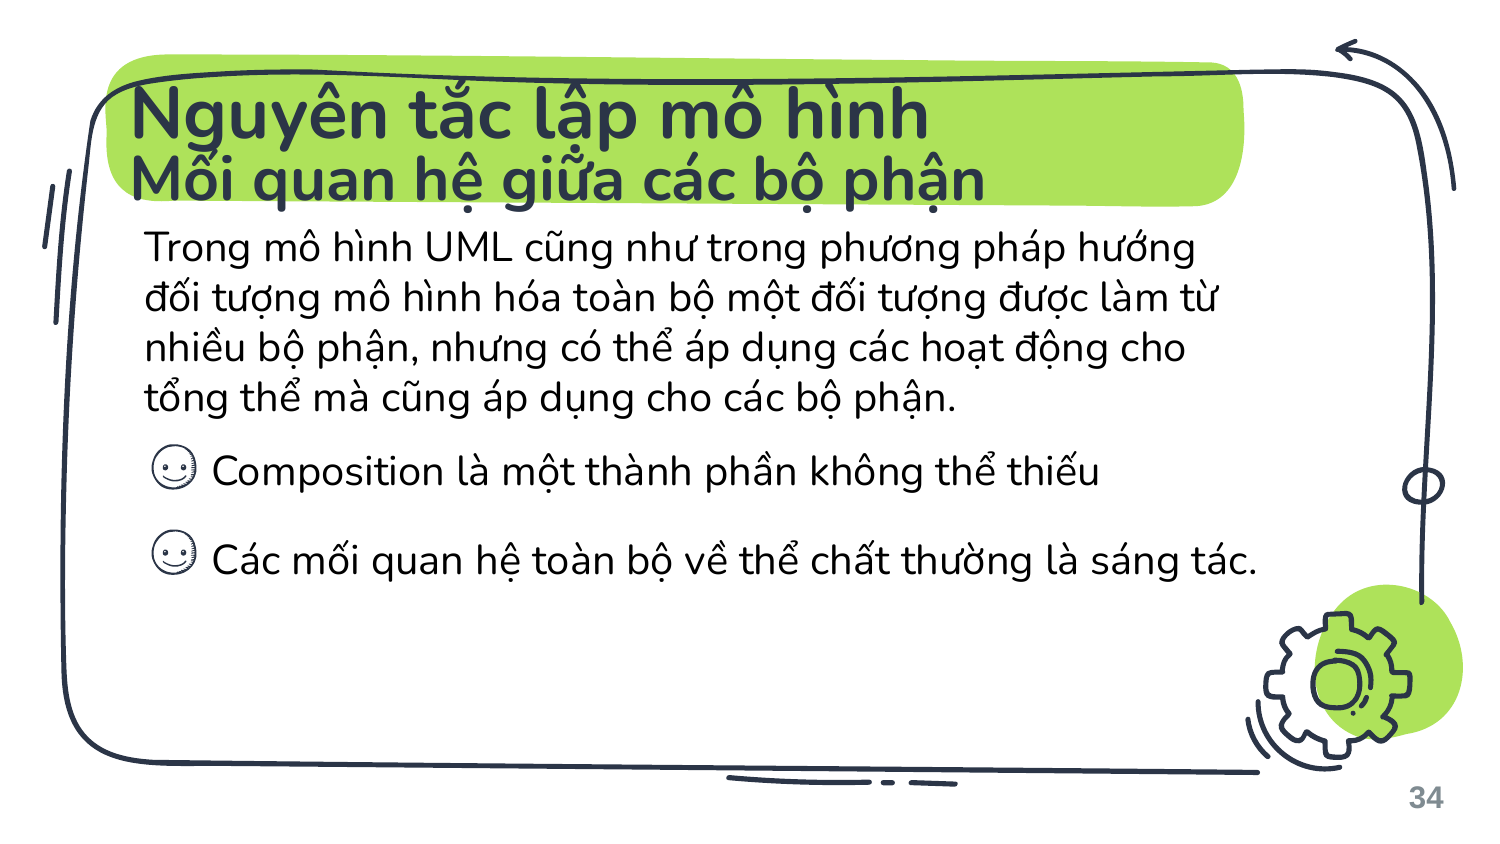

Nguyên tắc lập mô hình
# Mối quan hệ giữa các bộ phận
Trong mô hình UML cũng như trong phương pháp hướng đối tượng mô hình hóa toàn bộ một đối tượng được làm từ nhiều bộ phận, nhưng có thể áp dụng các hoạt động cho tổng thể mà cũng áp dụng cho các bộ phận.

Composition là một thành phần không thể thiếu

Các mối quan hệ toàn bộ về thể chất thường là sáng tác.

34